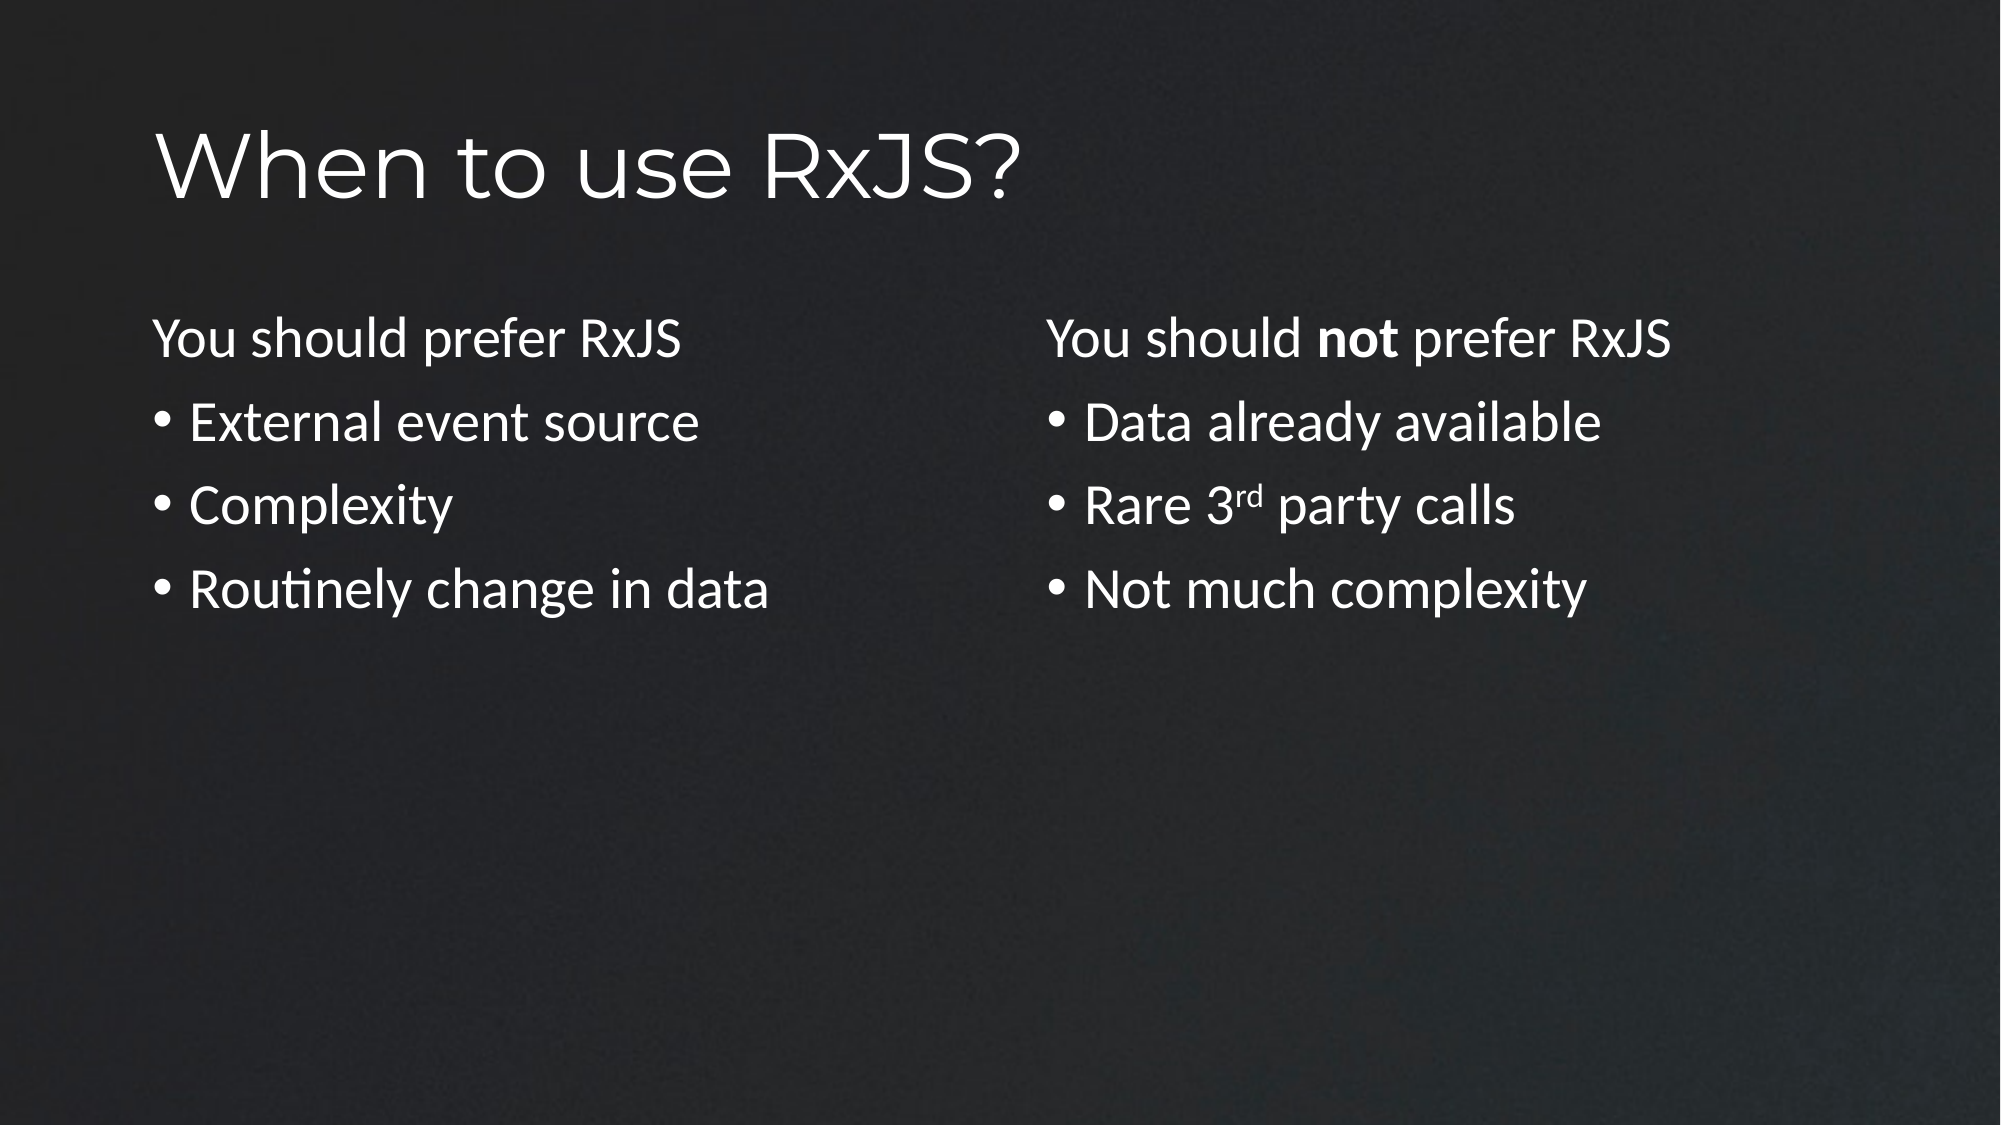

# When to use RxJS?
You should prefer RxJS
External event source
Complexity
Routinely change in data
You should not prefer RxJS
Data already available
Rare 3rd party calls
Not much complexity